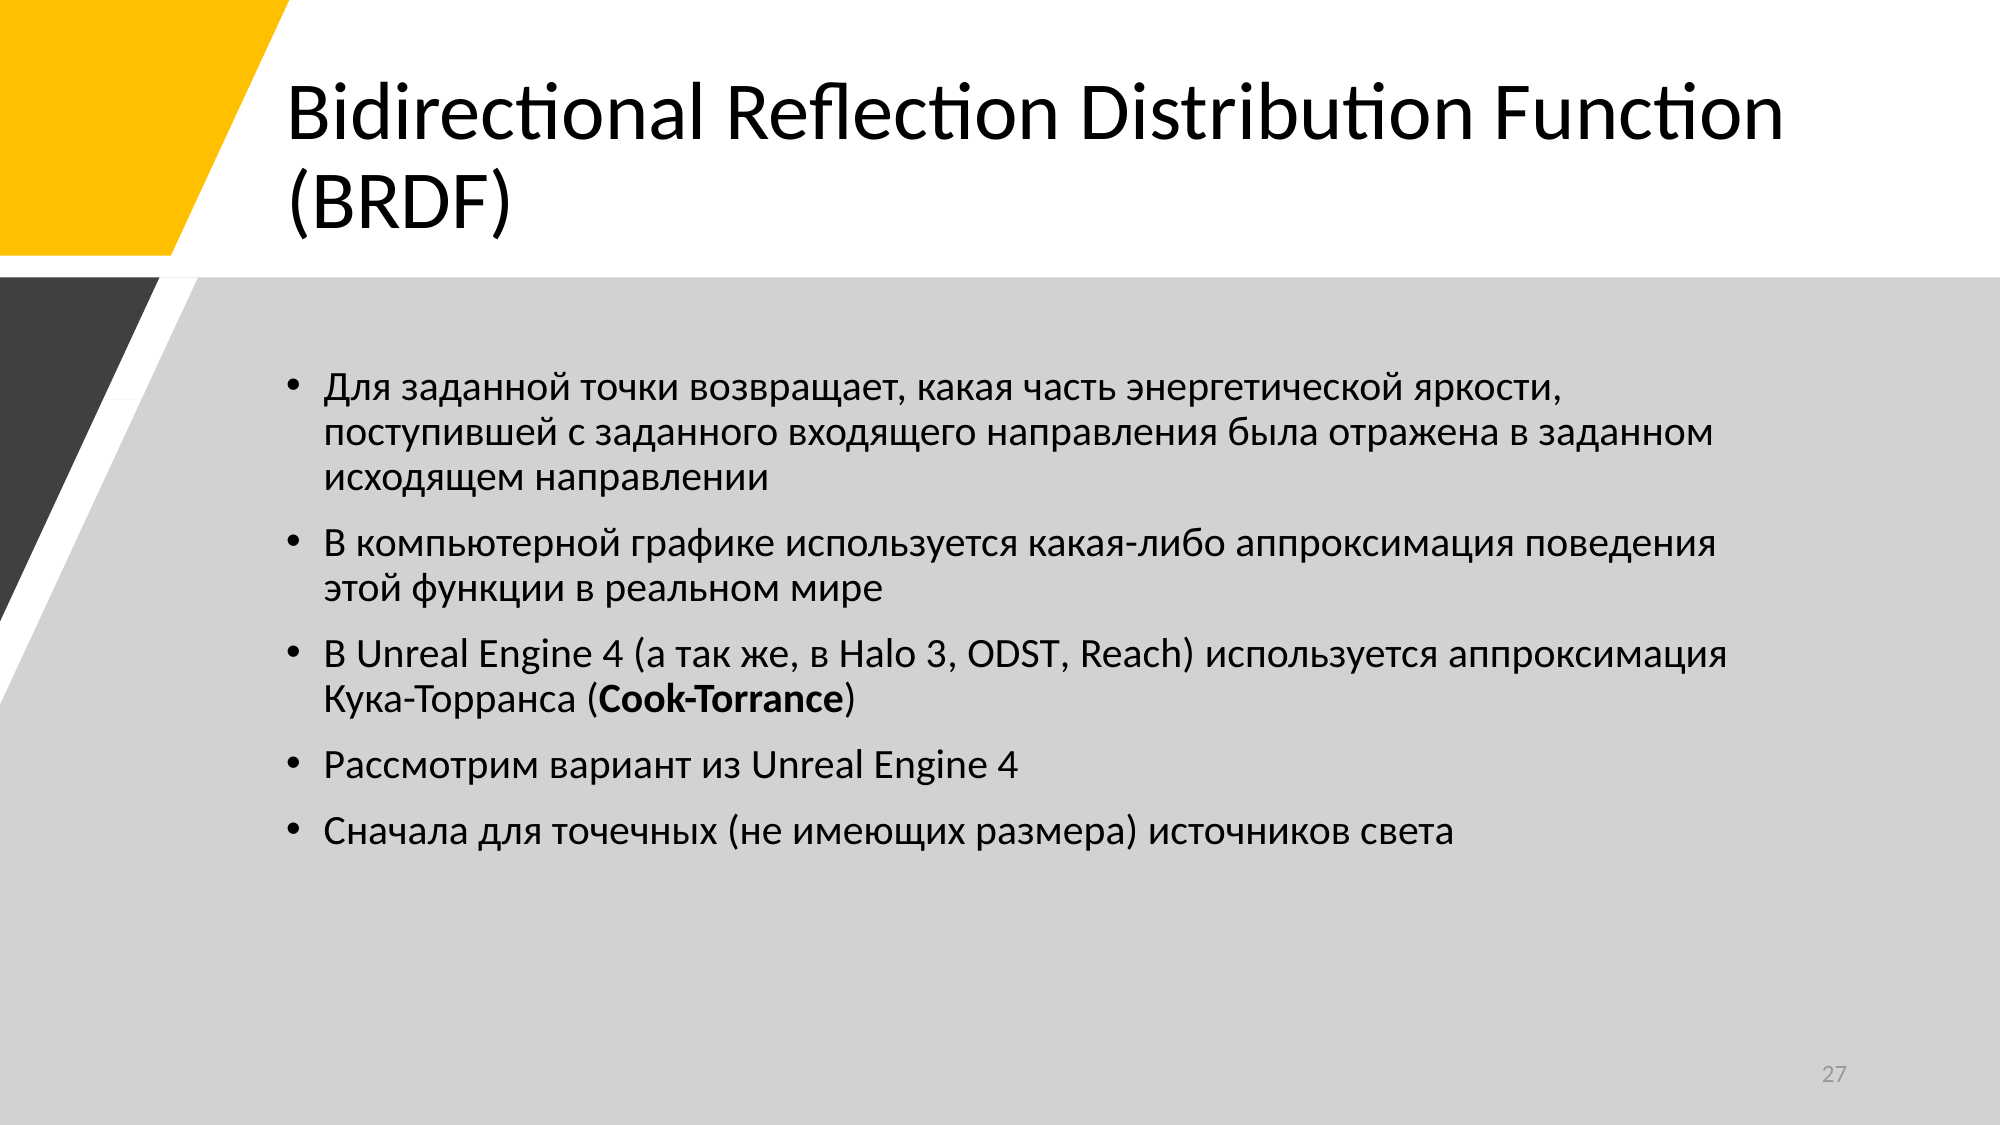

# Bidirectional Reflection Distribution Function (BRDF)

Для заданной точки возвращает, какая часть энергетической яркости, поступившей с заданного входящего направления была отражена в заданном исходящем направлении
В компьютерной графике используется какая-либо аппроксимация поведения этой функции в реальном мире
В Unreal Engine 4 (а так же, в Halo 3, ODST, Reach) используется аппроксимация Кука-Торранса (Cook-Torrance)
Рассмотрим вариант из Unreal Engine 4
Сначала для точечных (не имеющих размера) источников света
27